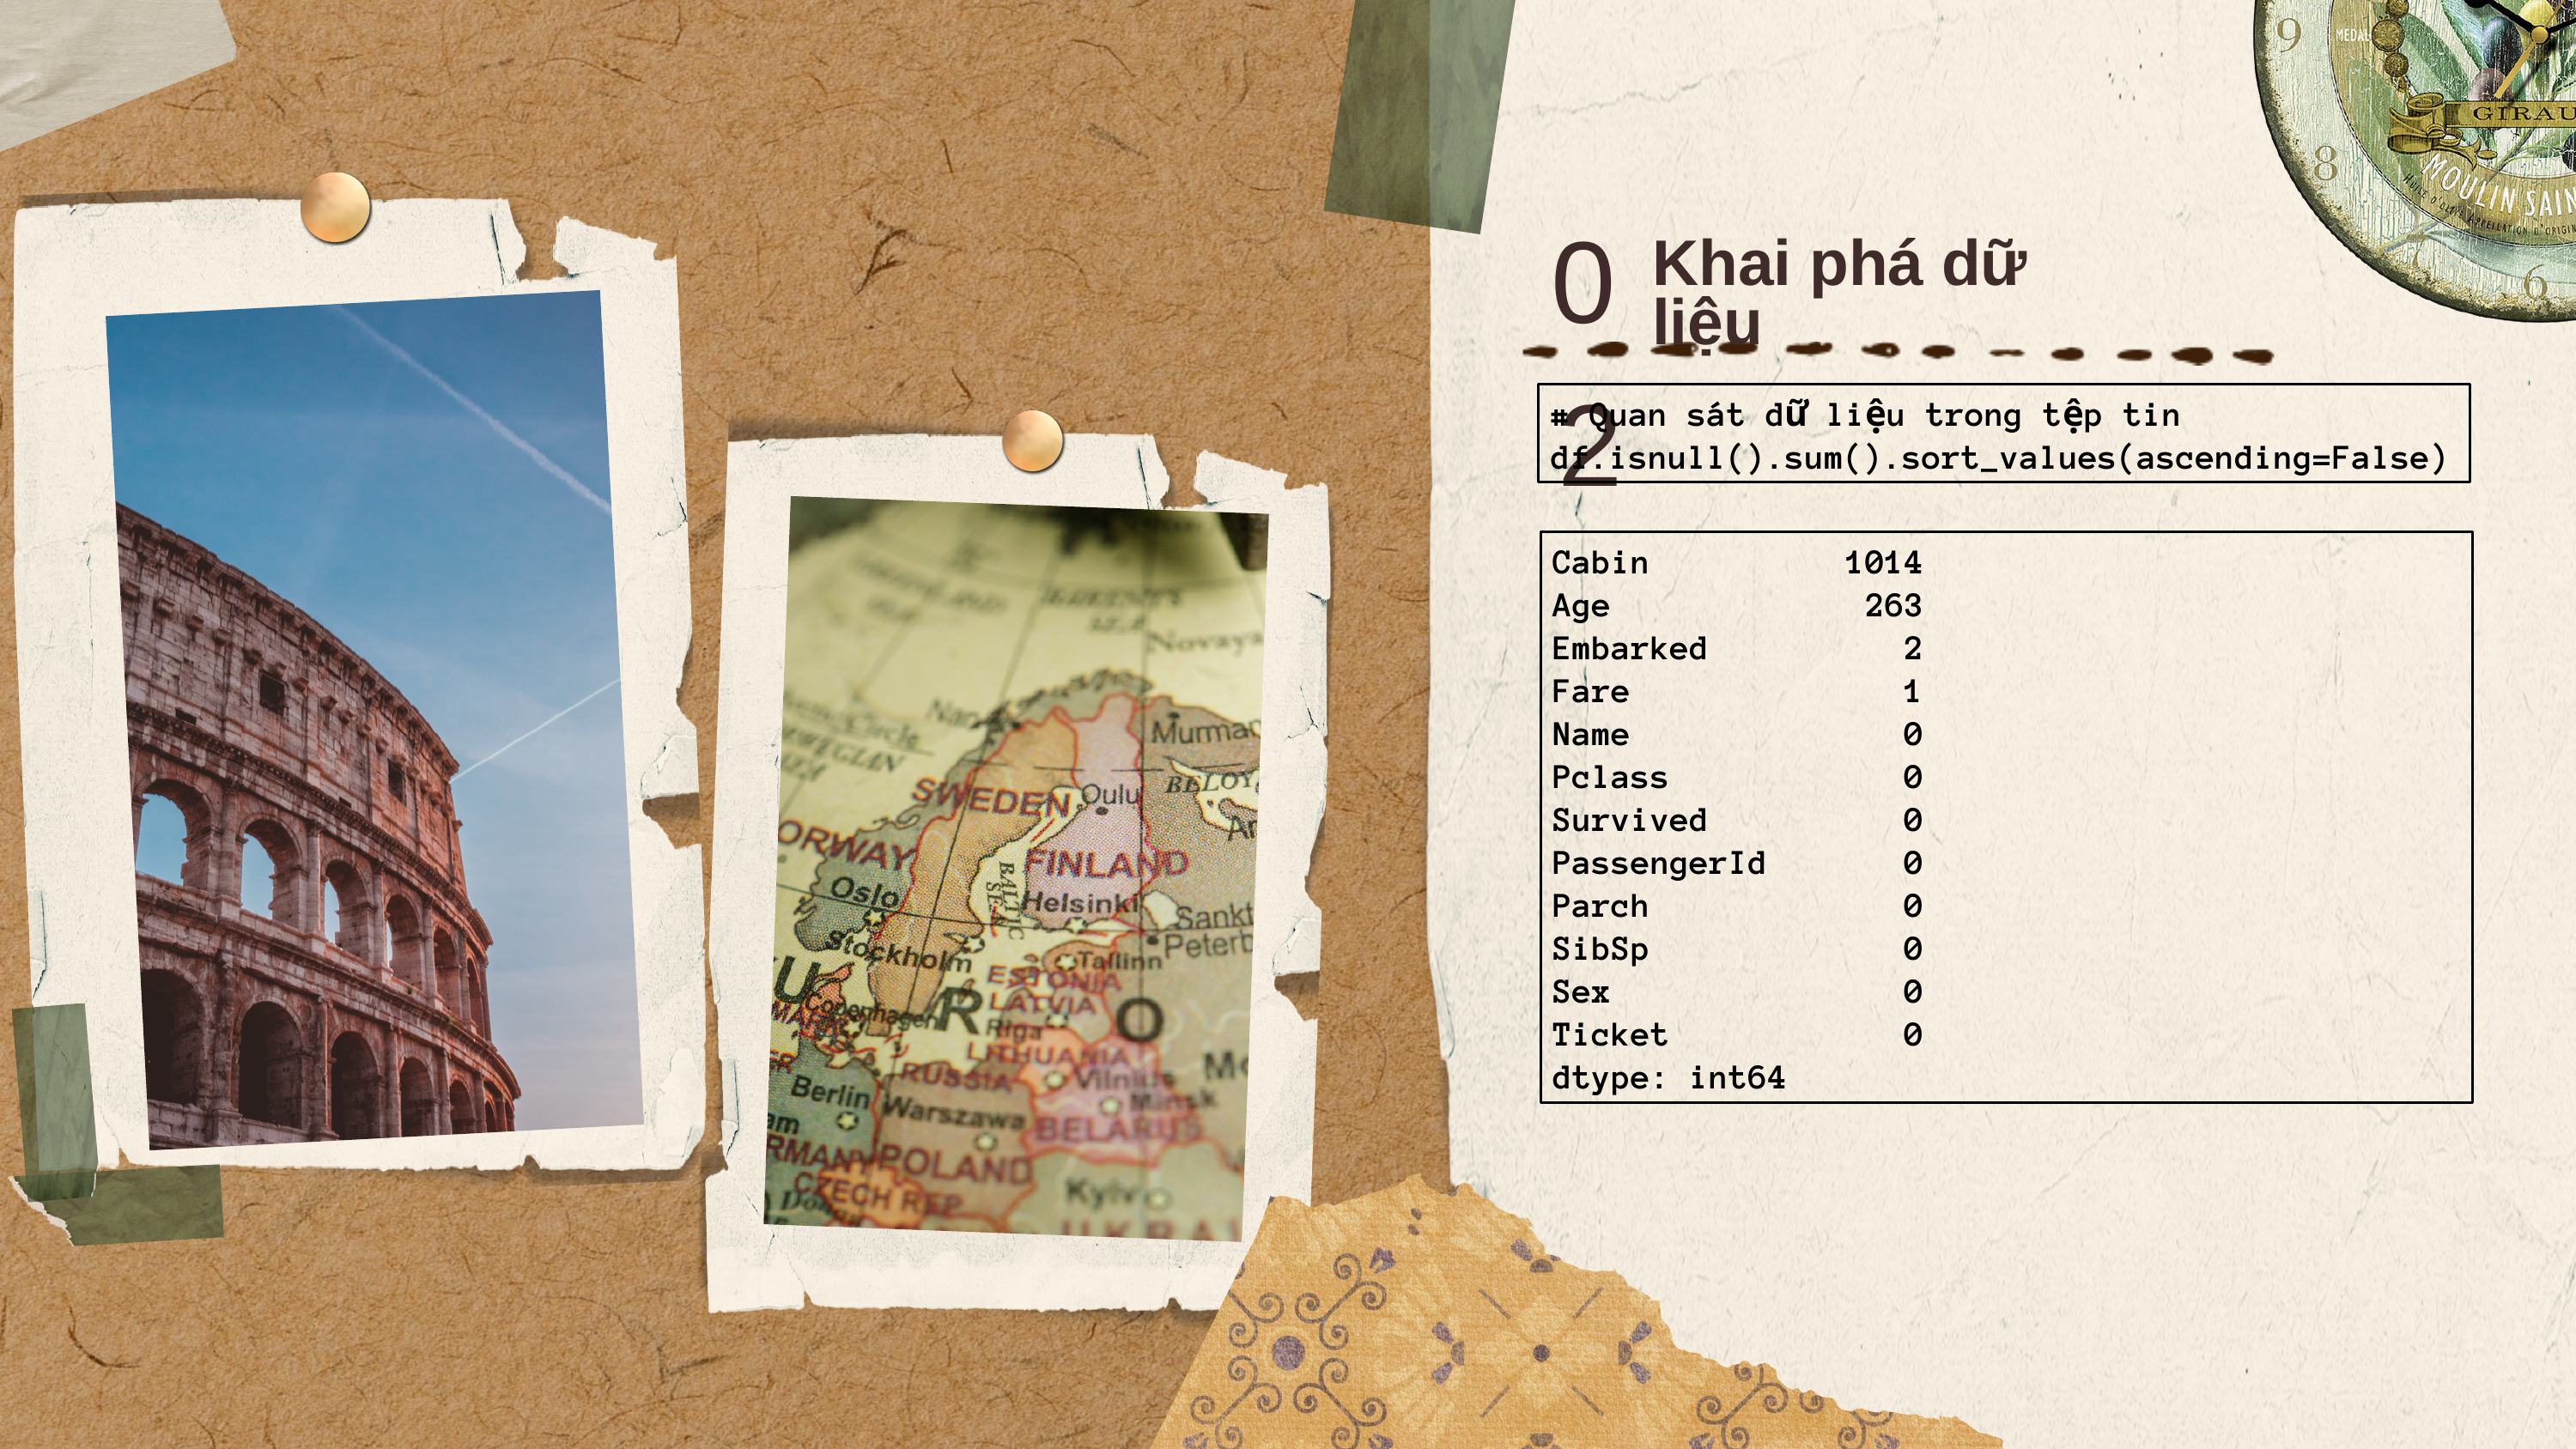

02
Khai phá dữ liệu

# Quan sát dữ liệu trong tệp tin
df.isnull().sum().sort_values(ascending=False)

Cabin          1014
Age             263
Embarked          2
Fare              1
Name              0
Pclass            0
Survived          0
PassengerId       0
Parch             0
SibSp             0
Sex               0
Ticket            0
dtype: int64